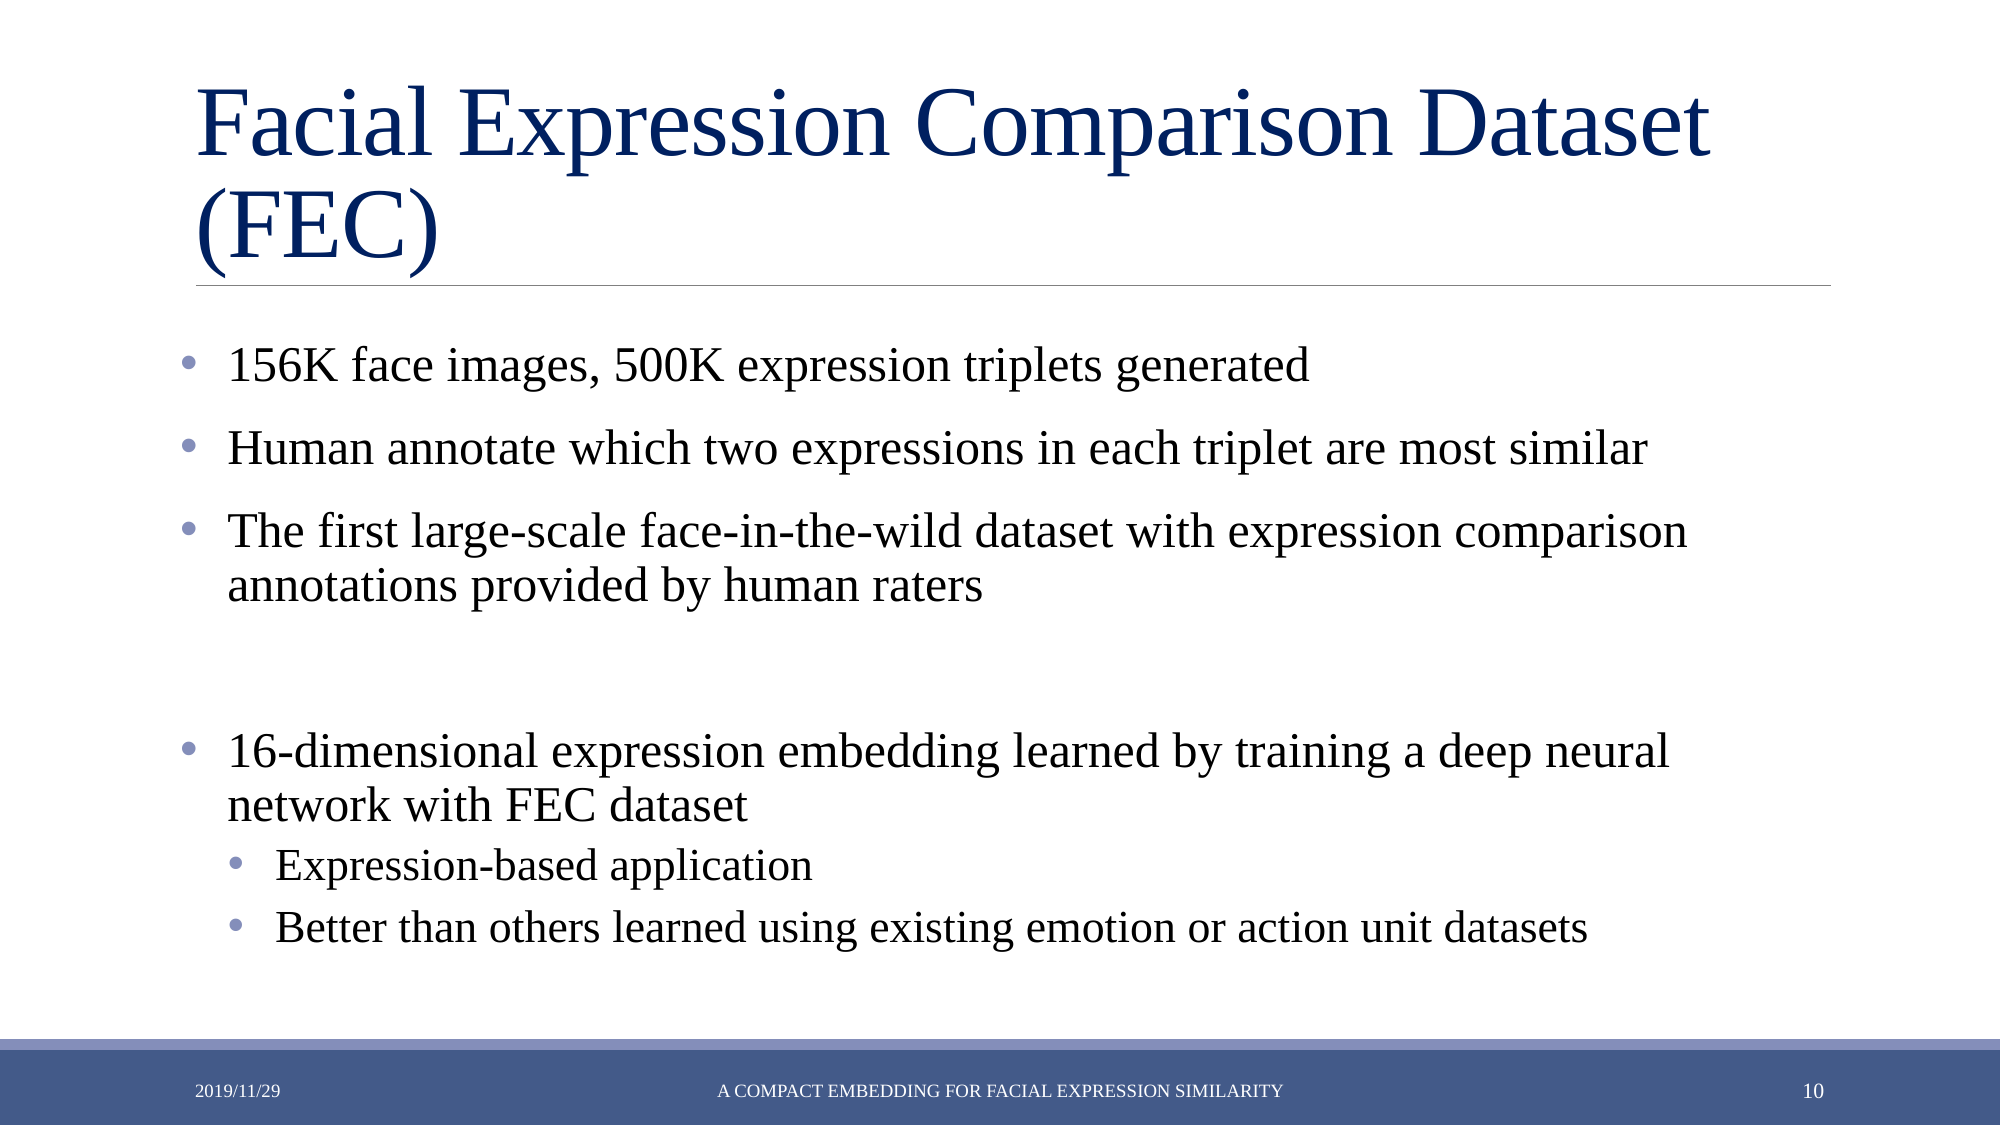

# Facial Expression Comparison Dataset (FEC)
156K face images, 500K expression triplets generated
Human annotate which two expressions in each triplet are most similar
The first large-scale face-in-the-wild dataset with expression comparison annotations provided by human raters

16-dimensional expression embedding learned by training a deep neural network with FEC dataset
Expression-based application
Better than others learned using existing emotion or action unit datasets

2019/11/29
A Compact Embedding for Facial Expression Similarity
10